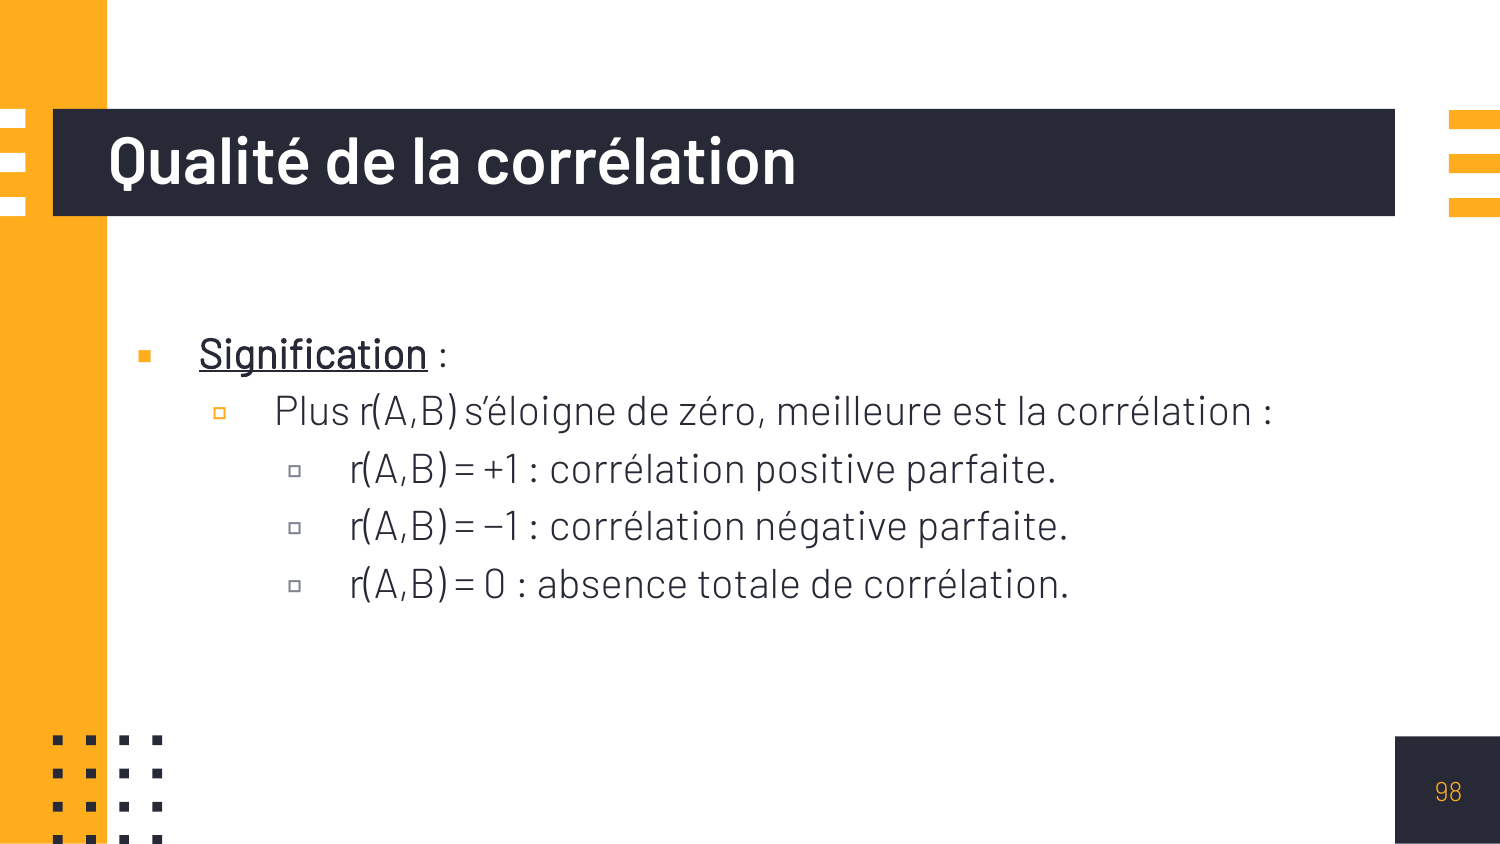

# Qualité de la corrélation

Signification :
Plus r(A,B) s’éloigne de zéro, meilleure est la corrélation :
r(A,B) = +1 : corrélation positive parfaite.
r(A,B) = −1 : corrélation négative parfaite.
r(A,B) = 0 : absence totale de corrélation.
98